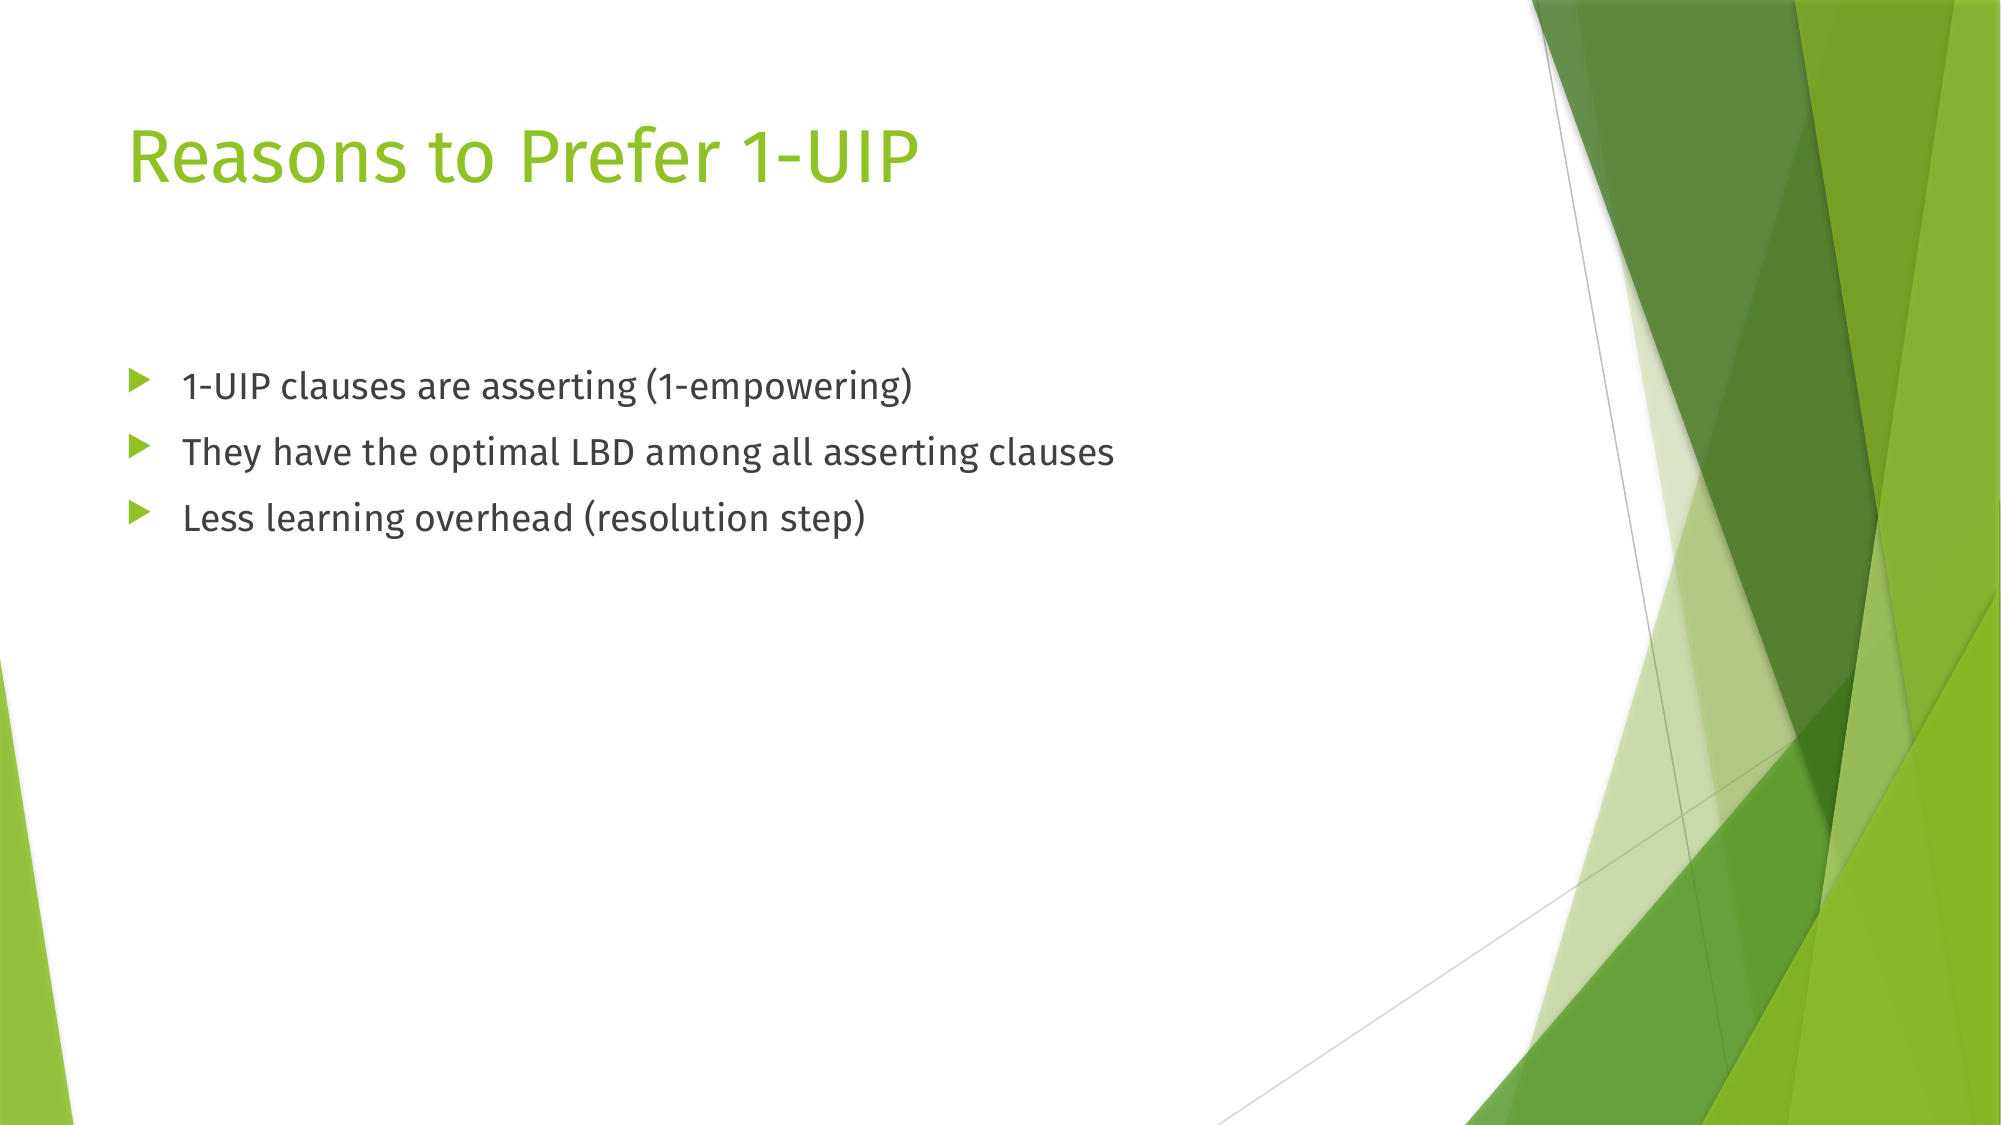

# Reasons to Prefer 1-UIP
1-UIP clauses are asserting (1-empowering)
They have the optimal LBD among all asserting clauses
Less learning overhead (resolution step)